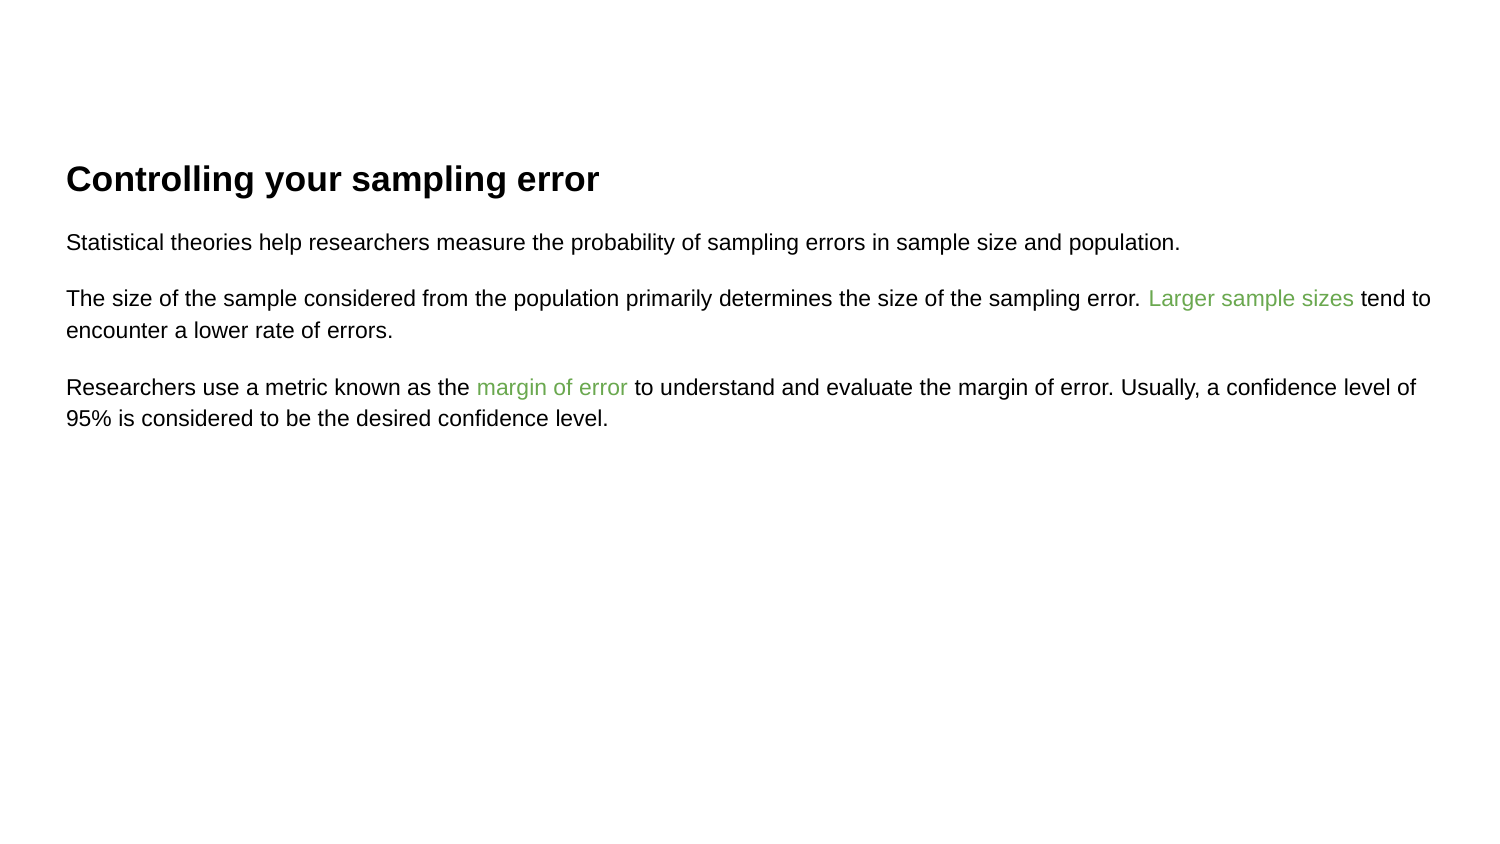

Controlling your sampling error
Statistical theories help researchers measure the probability of sampling errors in sample size and population.
The size of the sample considered from the population primarily determines the size of the sampling error. Larger sample sizes tend to encounter a lower rate of errors.
Researchers use a metric known as the margin of error to understand and evaluate the margin of error. Usually, a confidence level of 95% is considered to be the desired confidence level.